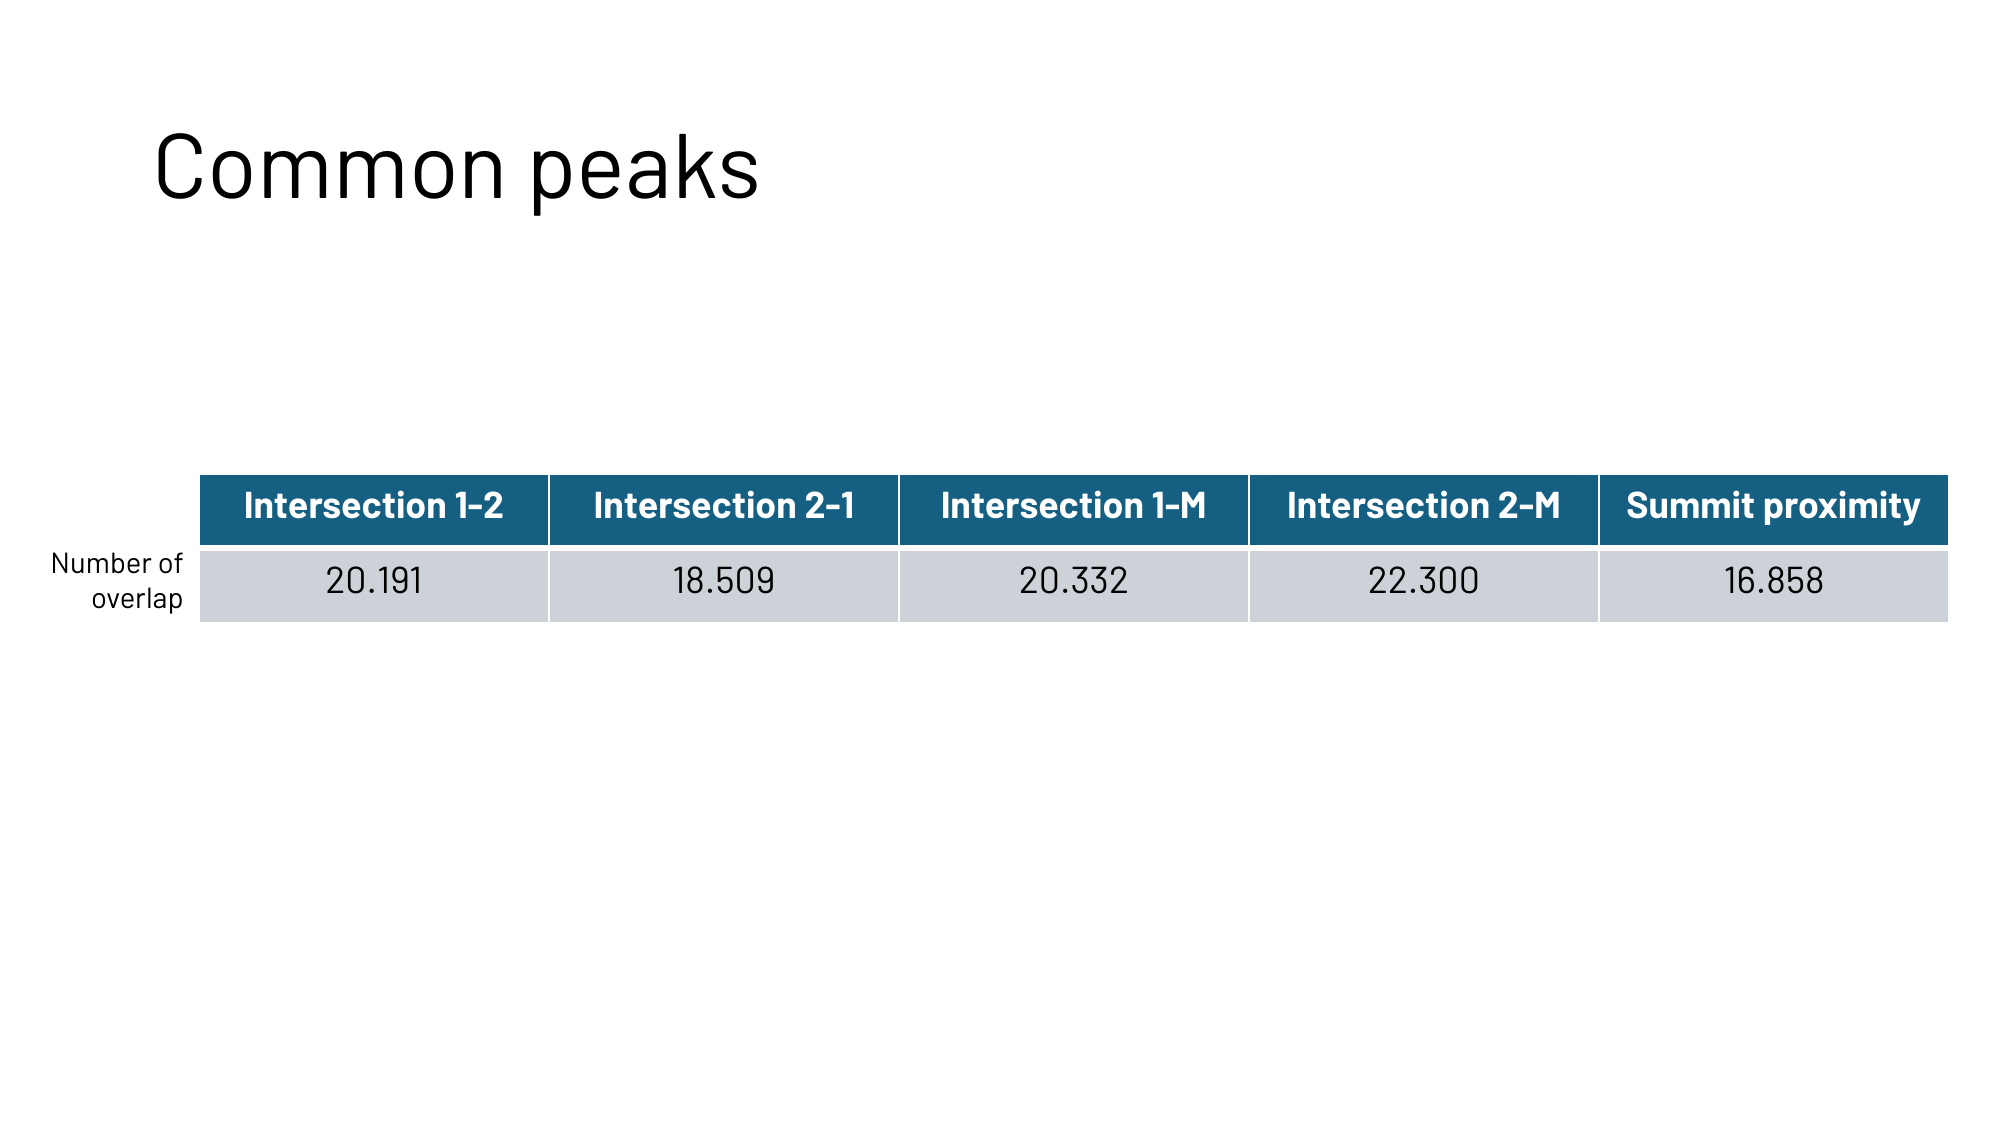

# Common peaks
| Intersection 1-2 | Intersection 2-1 | Intersection 1-M | Intersection 2-M | Summit proximity |
| --- | --- | --- | --- | --- |
| 20.191 | 18.509 | 20.332 | 22.300 | 16.858 |
Number of overlap